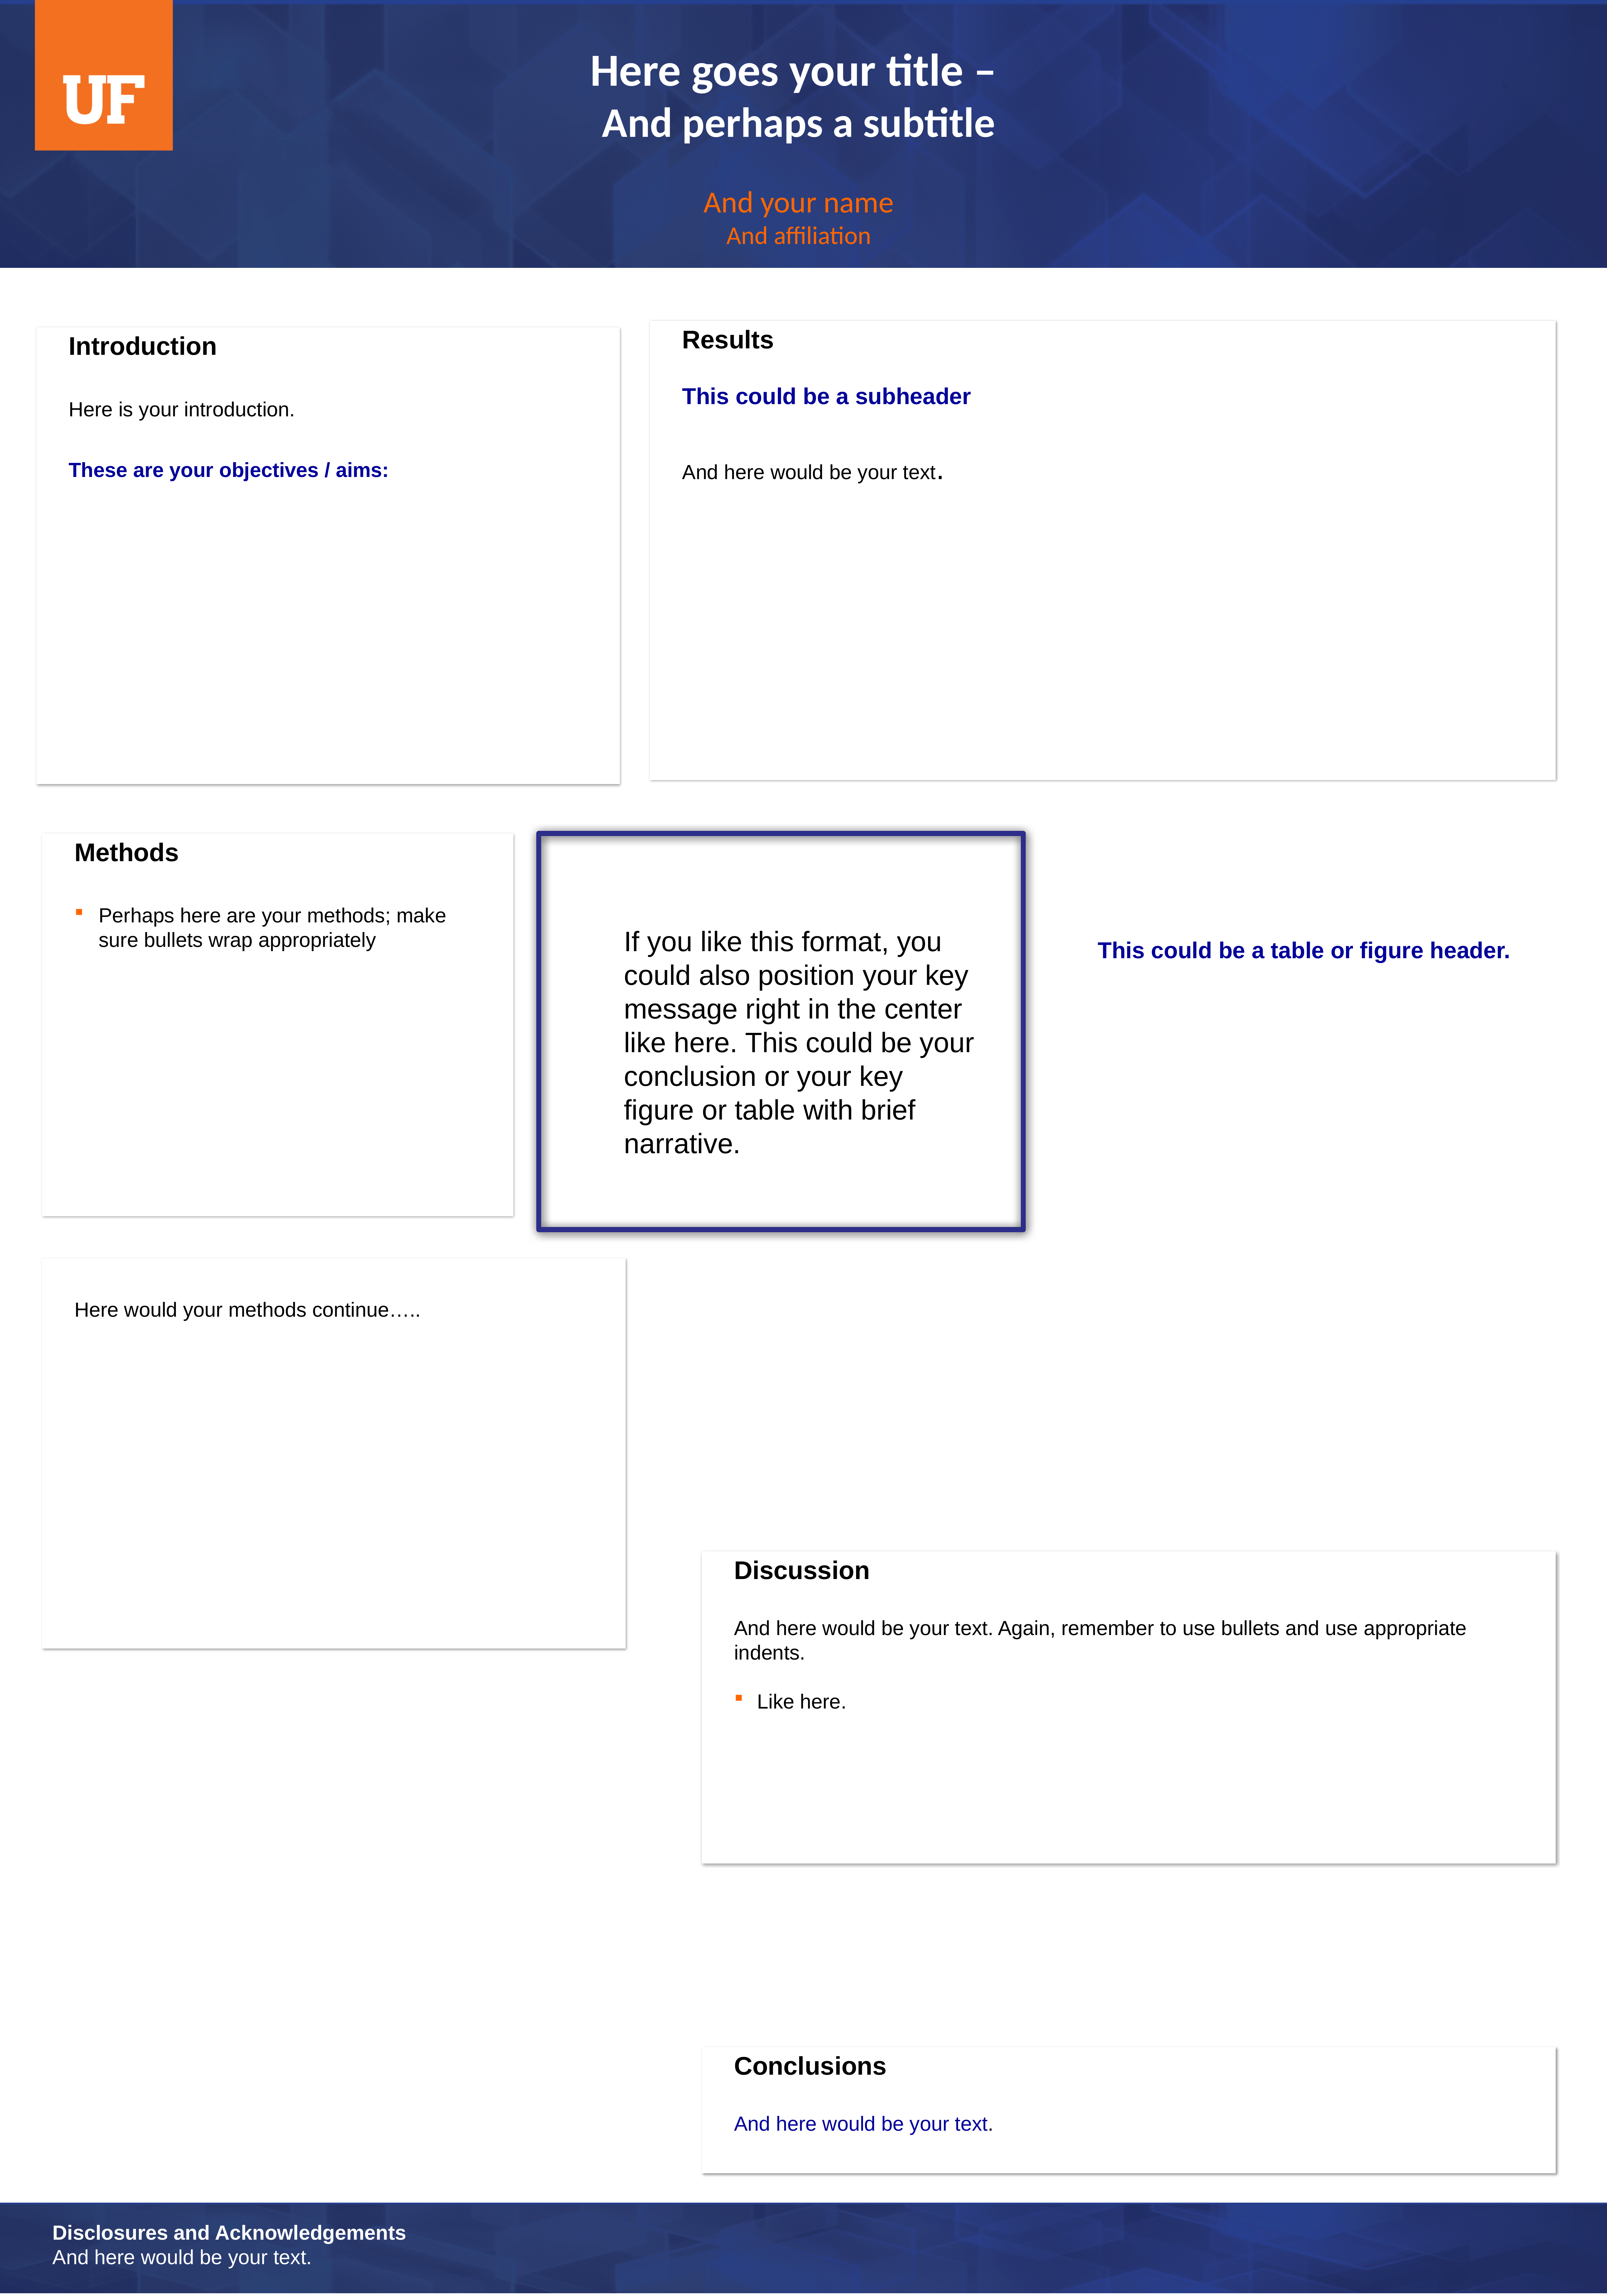

Here goes your title –
And perhaps a subtitle
And your name
And affiliation
Results

This could be a subheader

And here would be your text.

Introduction

Here is your introduction.

These are your objectives / aims:

Methods

Perhaps here are your methods; make sure bullets wrap appropriately

If you like this format, you could also position your key message right in the center like here. This could be your conclusion or your key figure or table with brief narrative.
This could be a table or figure header.

Here would your methods continue…..

Discussion

And here would be your text. Again, remember to use bullets and use appropriate indents.

Like here.

Conclusions

And here would be your text.

Disclosures and Acknowledgements
And here would be your text.